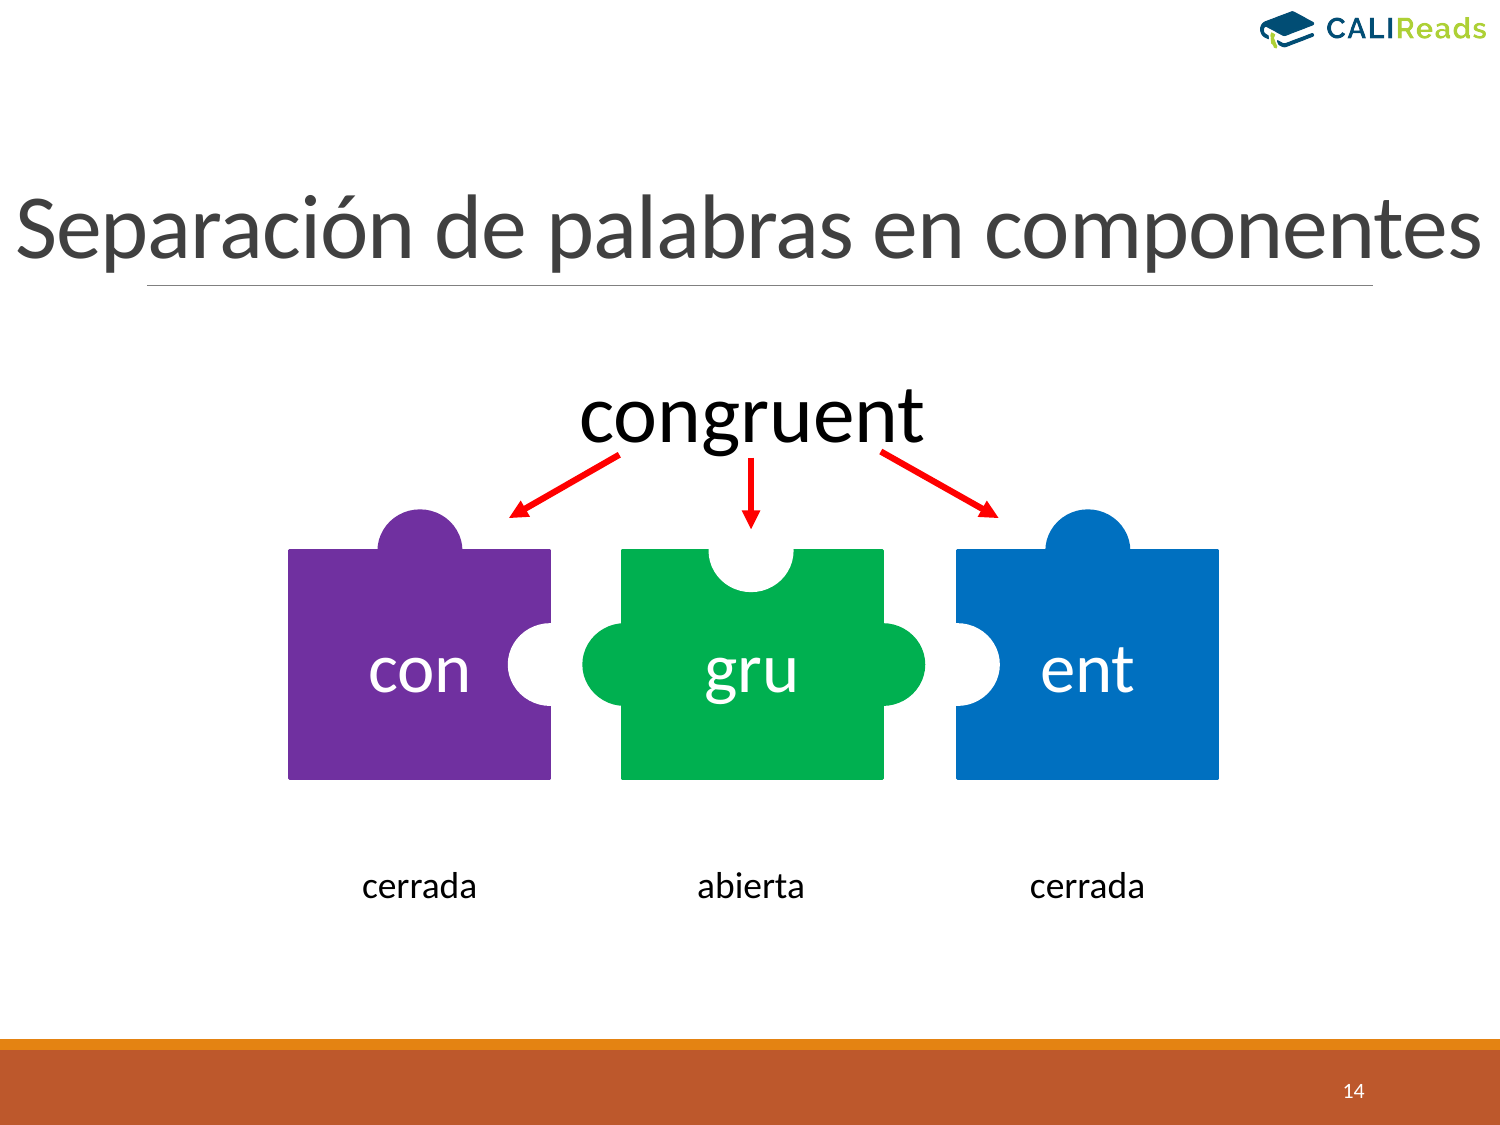

# Separación de palabras en componentes
congruent

con

ent

gru

cerrada
abierta
cerrada
14